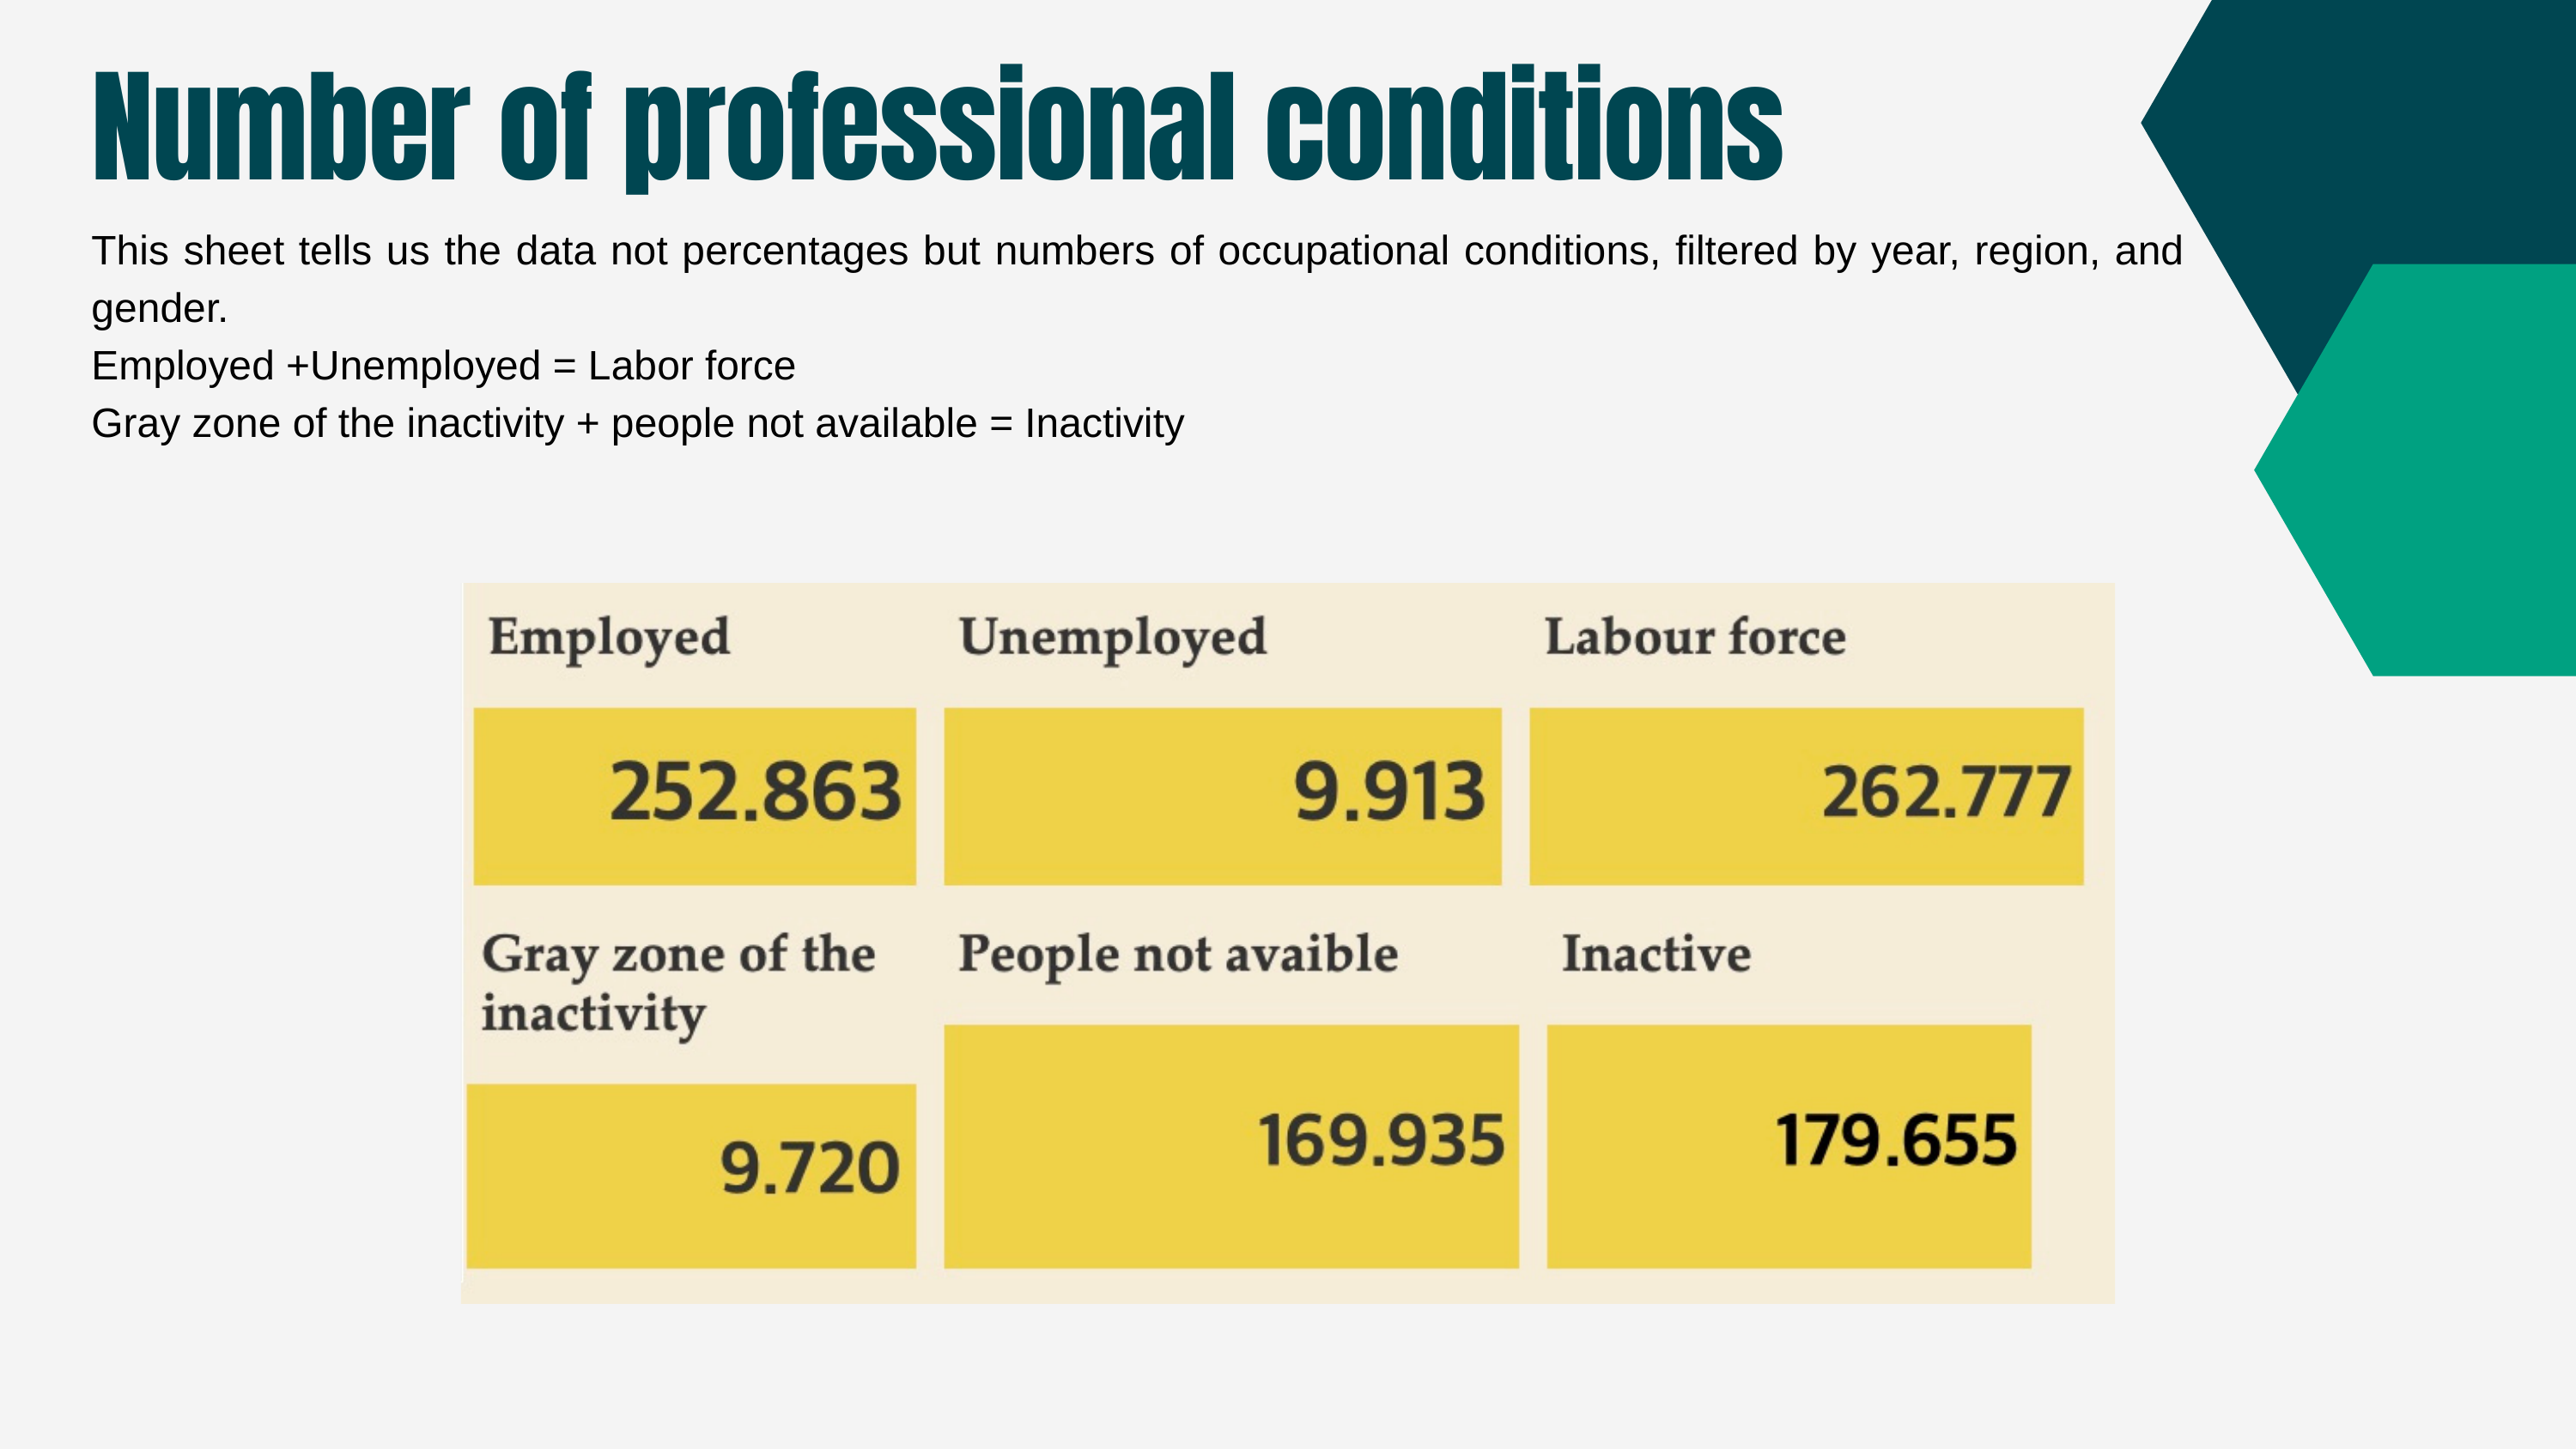

Number of professional conditions
This sheet tells us the data not percentages but numbers of occupational conditions, filtered by year, region, and gender.
Employed +Unemployed = Labor force
Gray zone of the inactivity + people not available = Inactivity